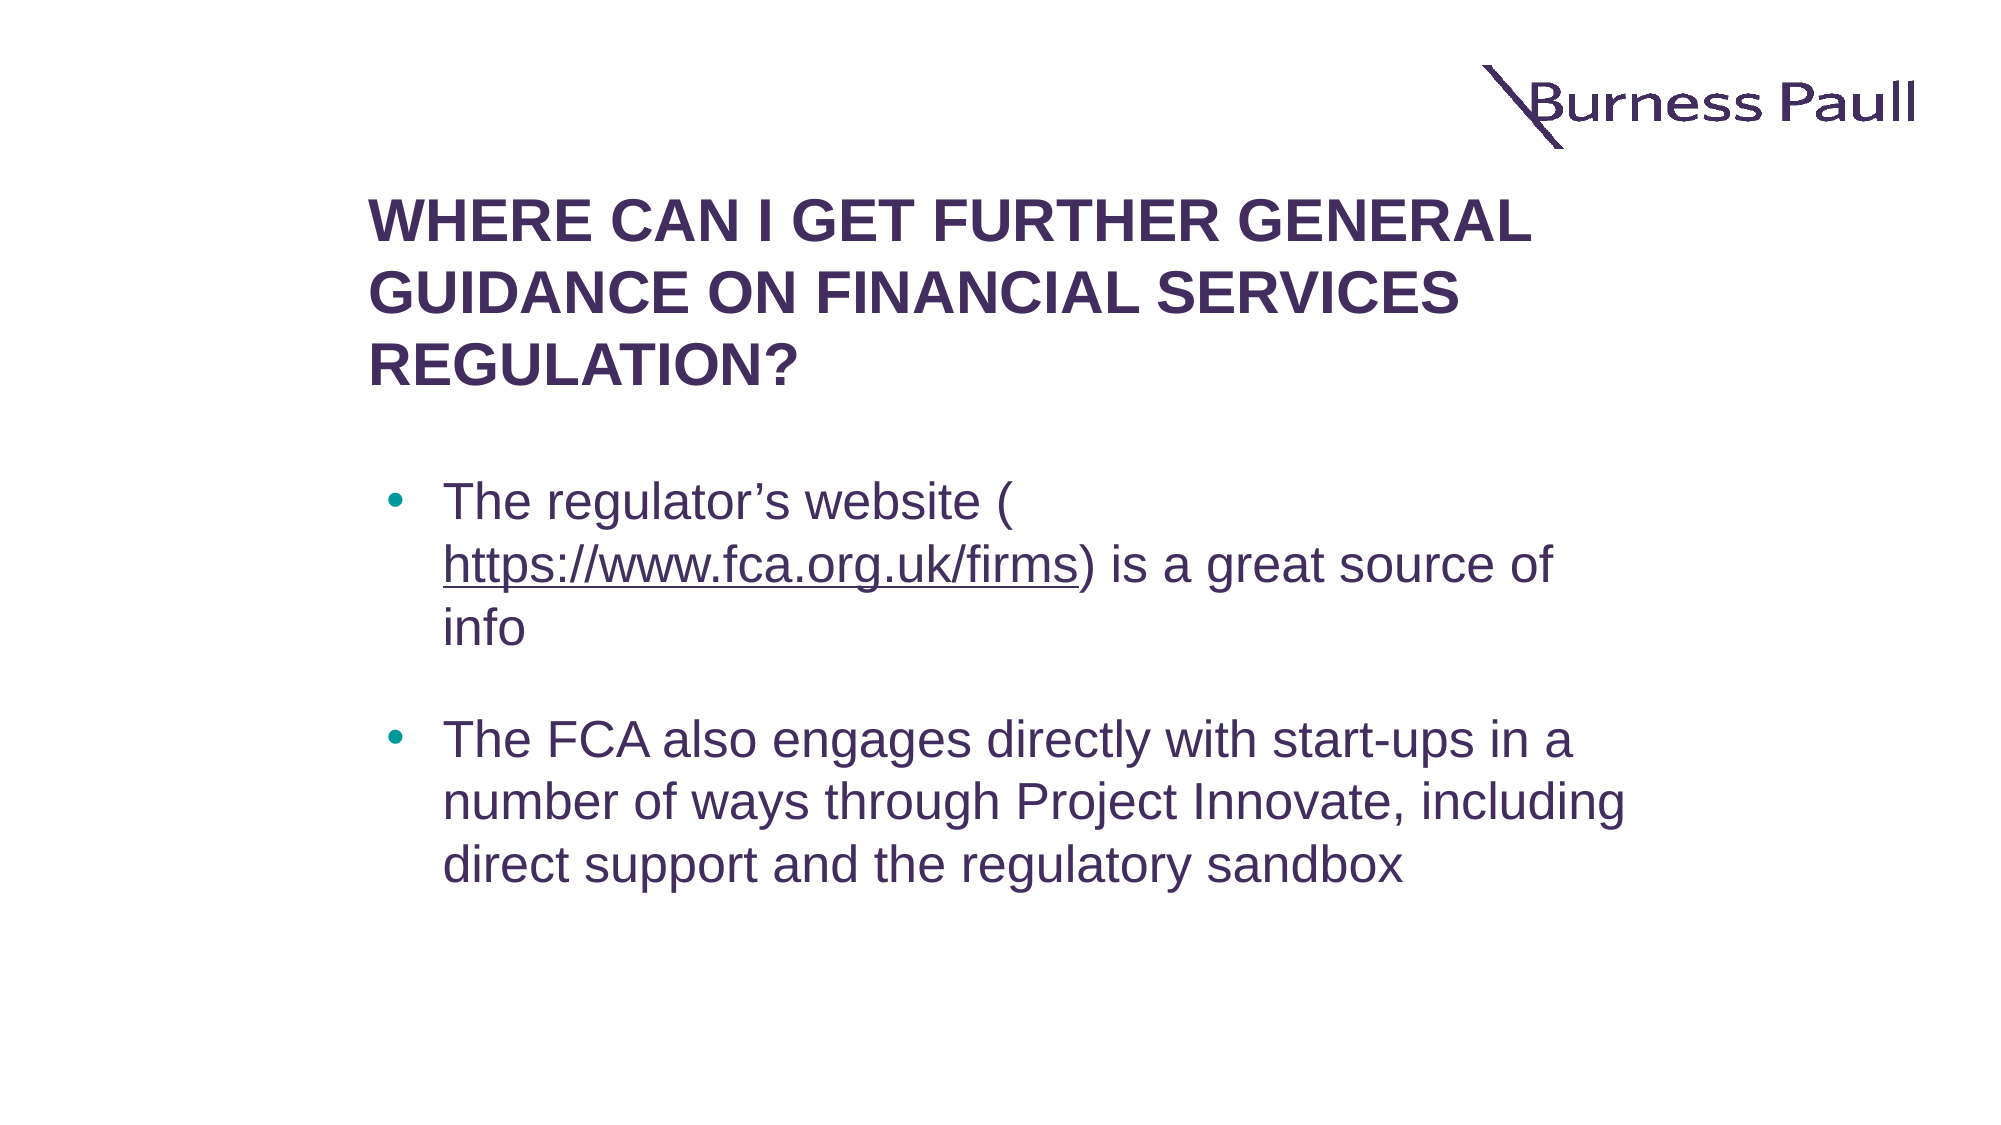

# WHERE CAN I GET FURTHER GENERAL GUIDANCE ON FINANCIAL SERVICES REGULATION?
The regulator’s website (https://www.fca.org.uk/firms) is a great source of info
The FCA also engages directly with start-ups in a number of ways through Project Innovate, including direct support and the regulatory sandbox